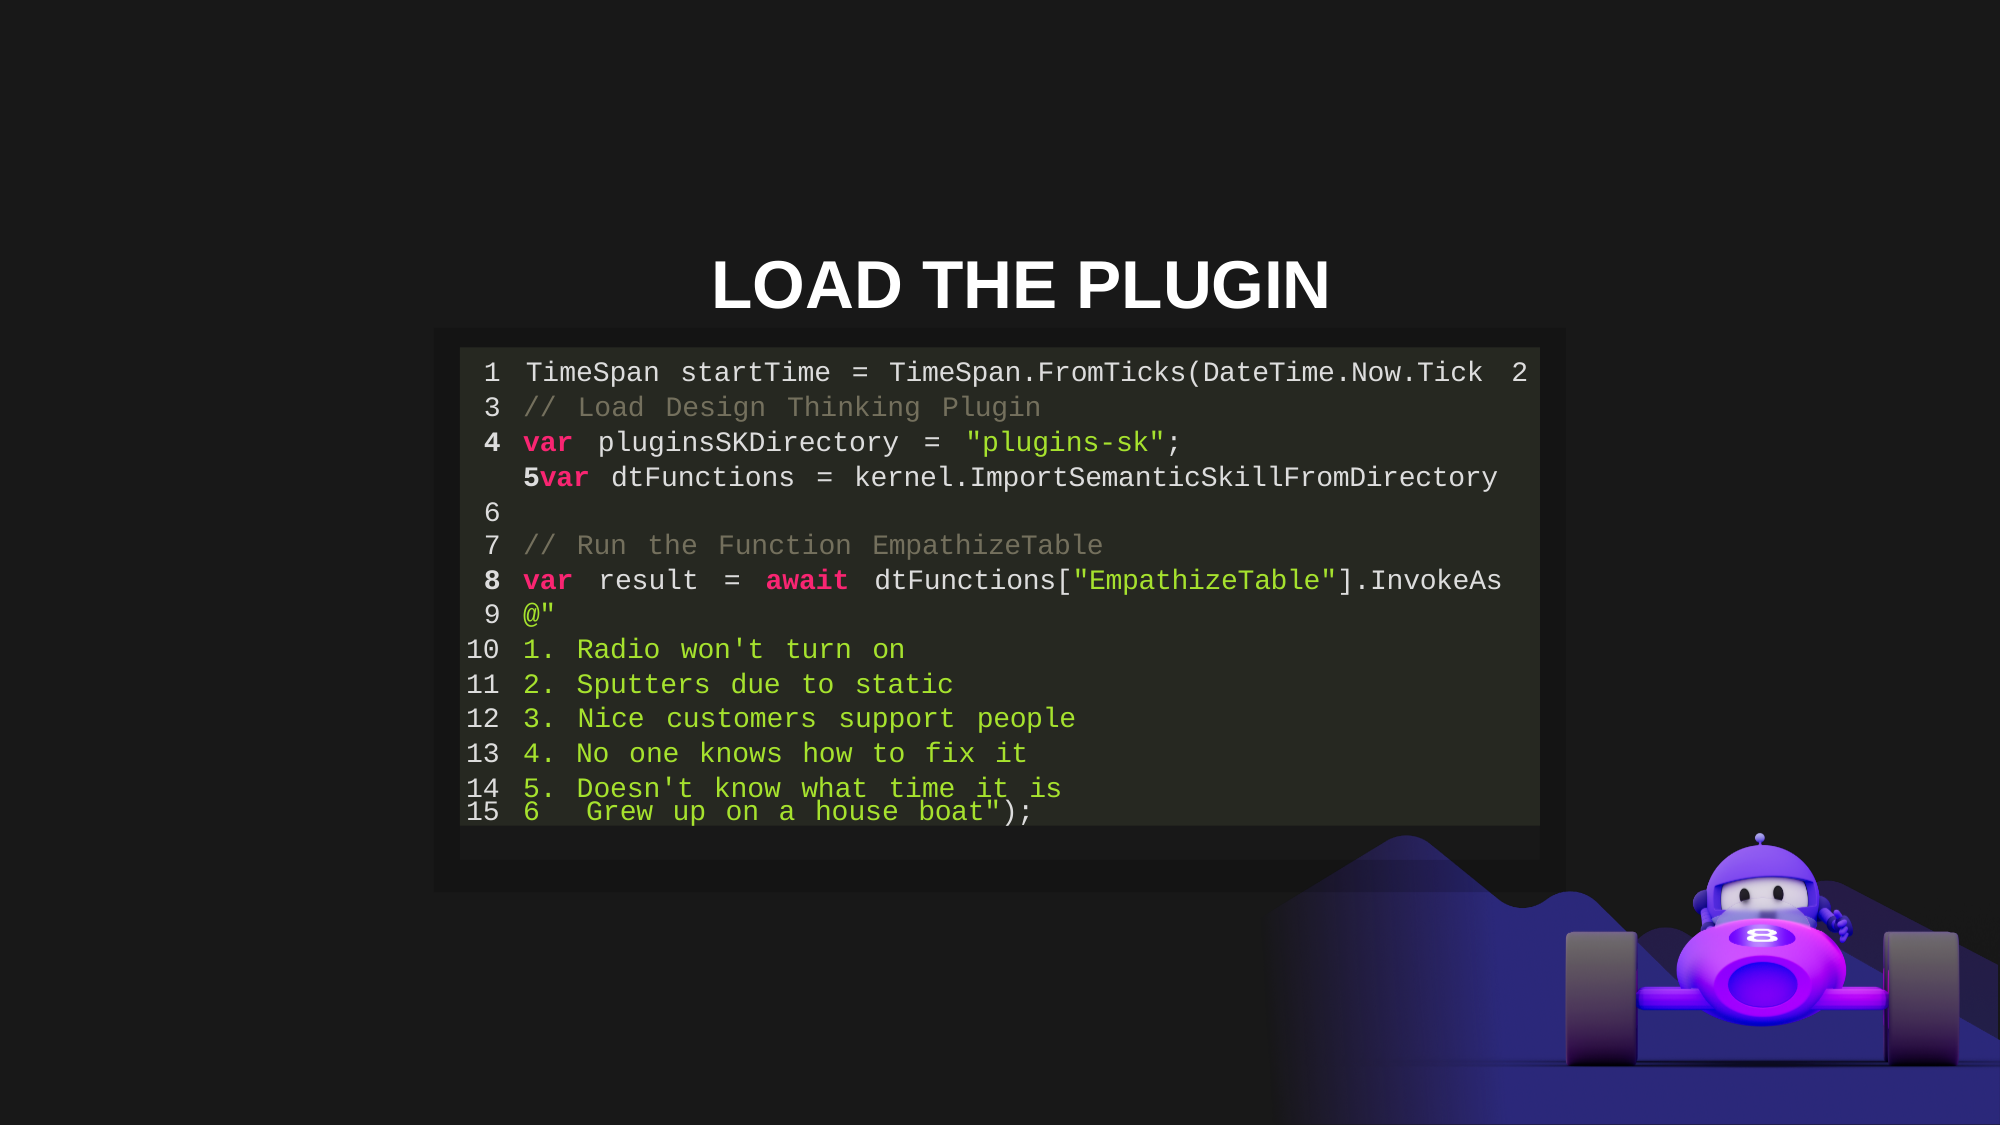

# LOAD THE PLUGIN

1 TimeSpan startTime = TimeSpan.FromTicks(DateTime.Now.Tick 2
// Load Design Thinking Plugin
var pluginsSKDirectory = "plugins-sk";
var dtFunctions = kernel.ImportSemanticSkillFromDirectory  6
// Run the Function EmpathizeTable
var result = await dtFunctions["EmpathizeTable"].InvokeAs
@"
1. Radio won't turn on
2. Sputters due to static
3. Nice customers support people
4. No one knows how to fix it
5. Doesn't know what time it is
6	Grew up on a house boat");